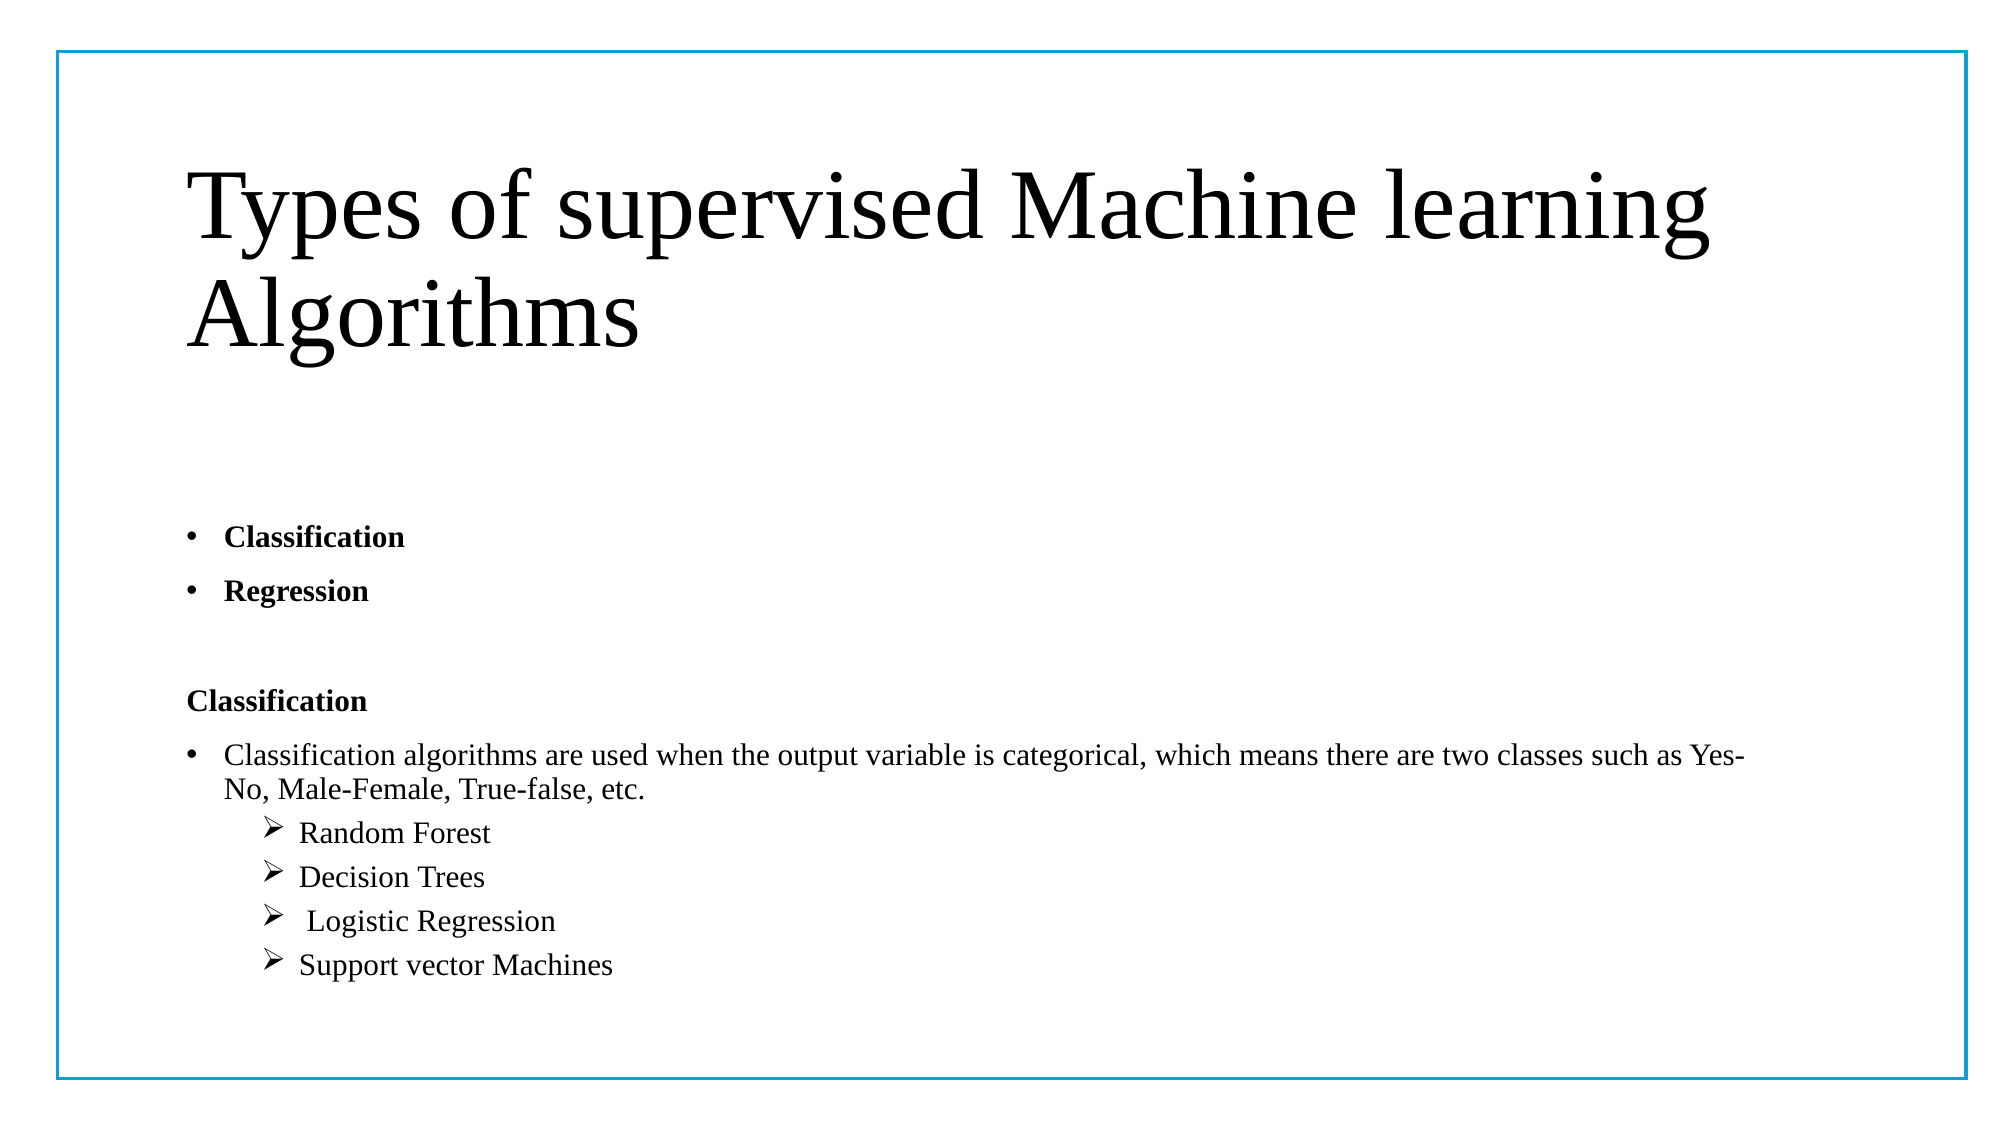

# Types of supervised Machine learning Algorithms
Classification
Regression

Classification
Classification algorithms are used when the output variable is categorical, which means there are two classes such as Yes-No, Male-Female, True-false, etc.
Random Forest
Decision Trees
 Logistic Regression
Support vector Machines